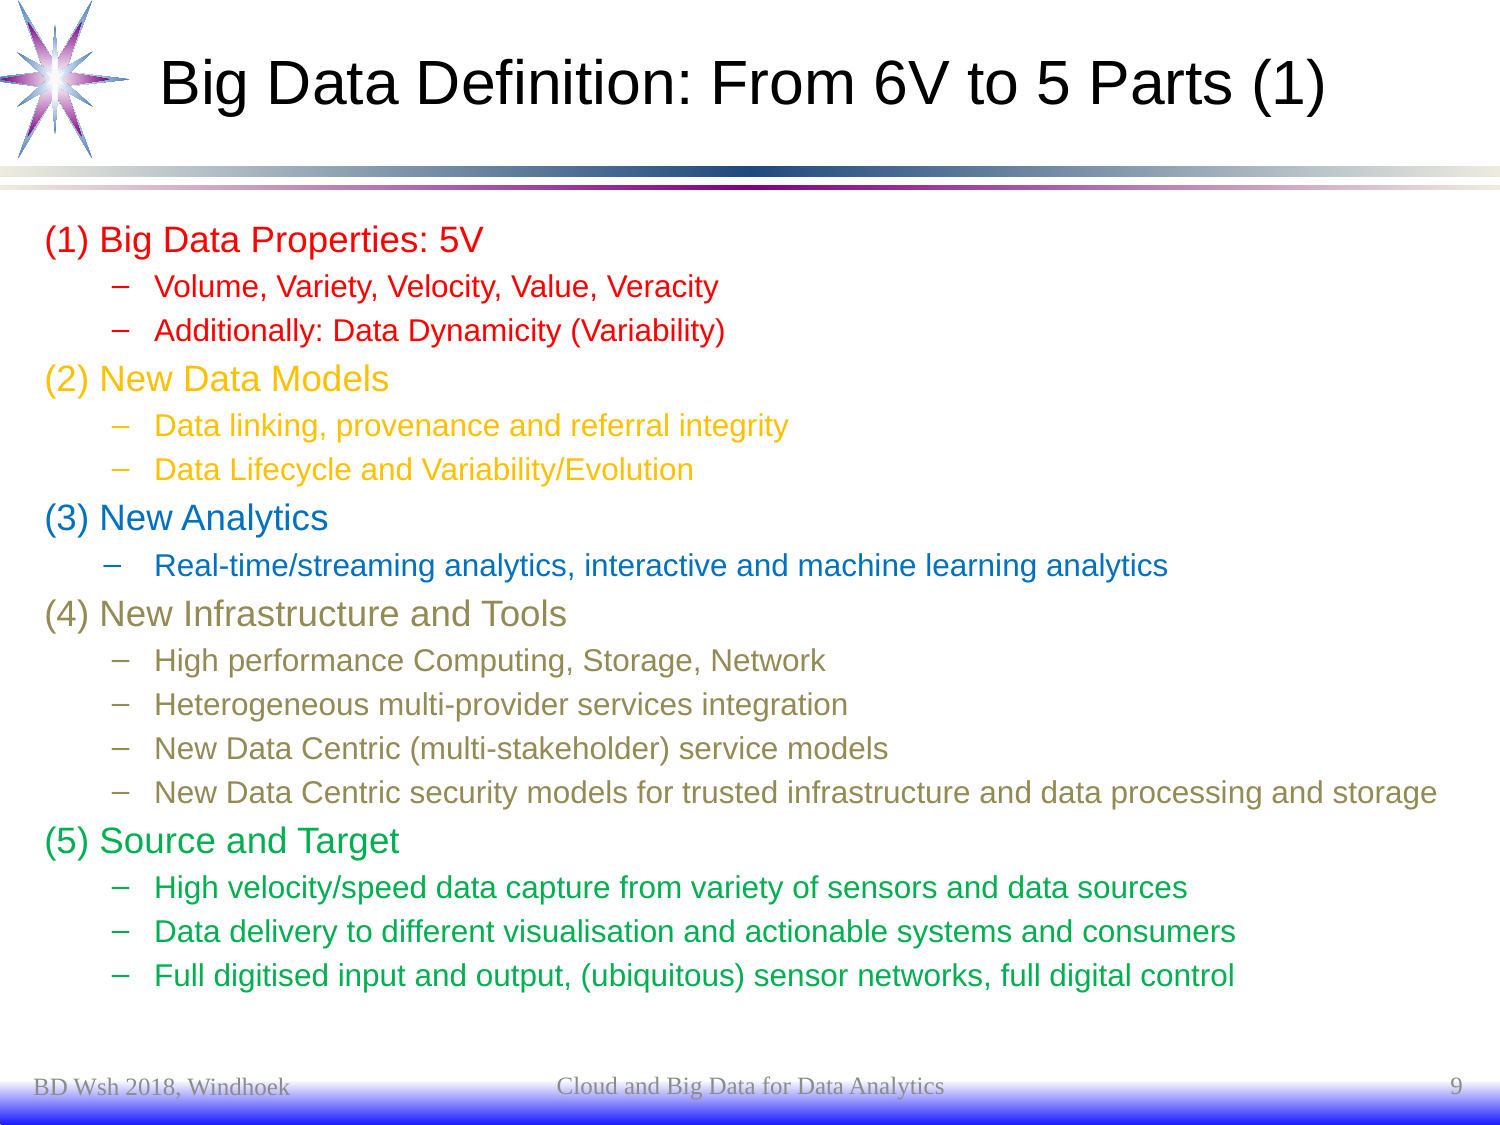

# Big Data Definition: From 6V to 5 Parts (1)
(1) Big Data Properties: 5V
Volume, Variety, Velocity, Value, Veracity
Additionally: Data Dynamicity (Variability)
(2) New Data Models
Data linking, provenance and referral integrity
Data Lifecycle and Variability/Evolution
(3) New Analytics
Real-time/streaming analytics, interactive and machine learning analytics
(4) New Infrastructure and Tools
High performance Computing, Storage, Network
Heterogeneous multi-provider services integration
New Data Centric (multi-stakeholder) service models
New Data Centric security models for trusted infrastructure and data processing and storage
(5) Source and Target
High velocity/speed data capture from variety of sensors and data sources
Data delivery to different visualisation and actionable systems and consumers
Full digitised input and output, (ubiquitous) sensor networks, full digital control
Cloud and Big Data for Data Analytics
9
BD Wsh 2018, Windhoek